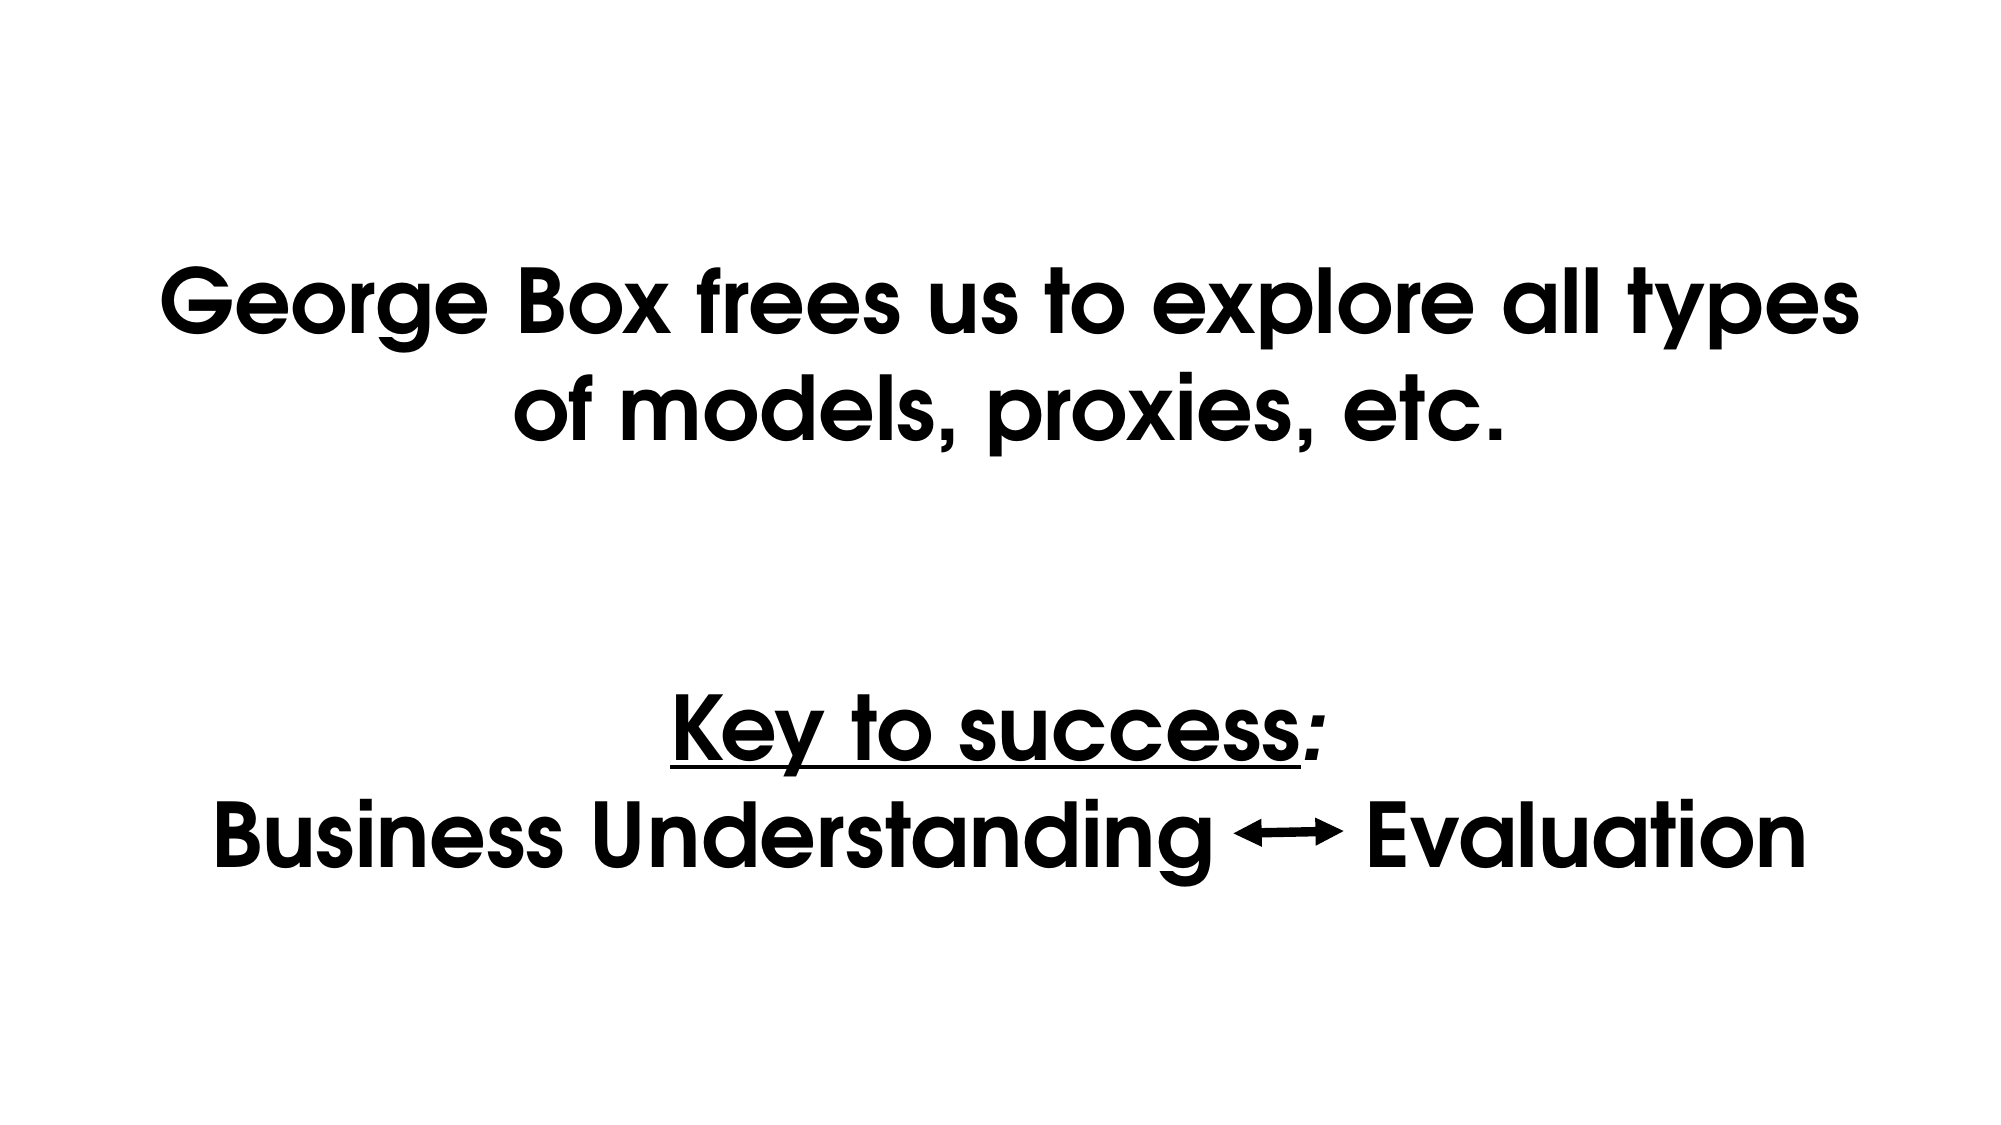

George Box frees us to explore all types of models, proxies, etc.

Key to success:
Business Understanding      Evaluation